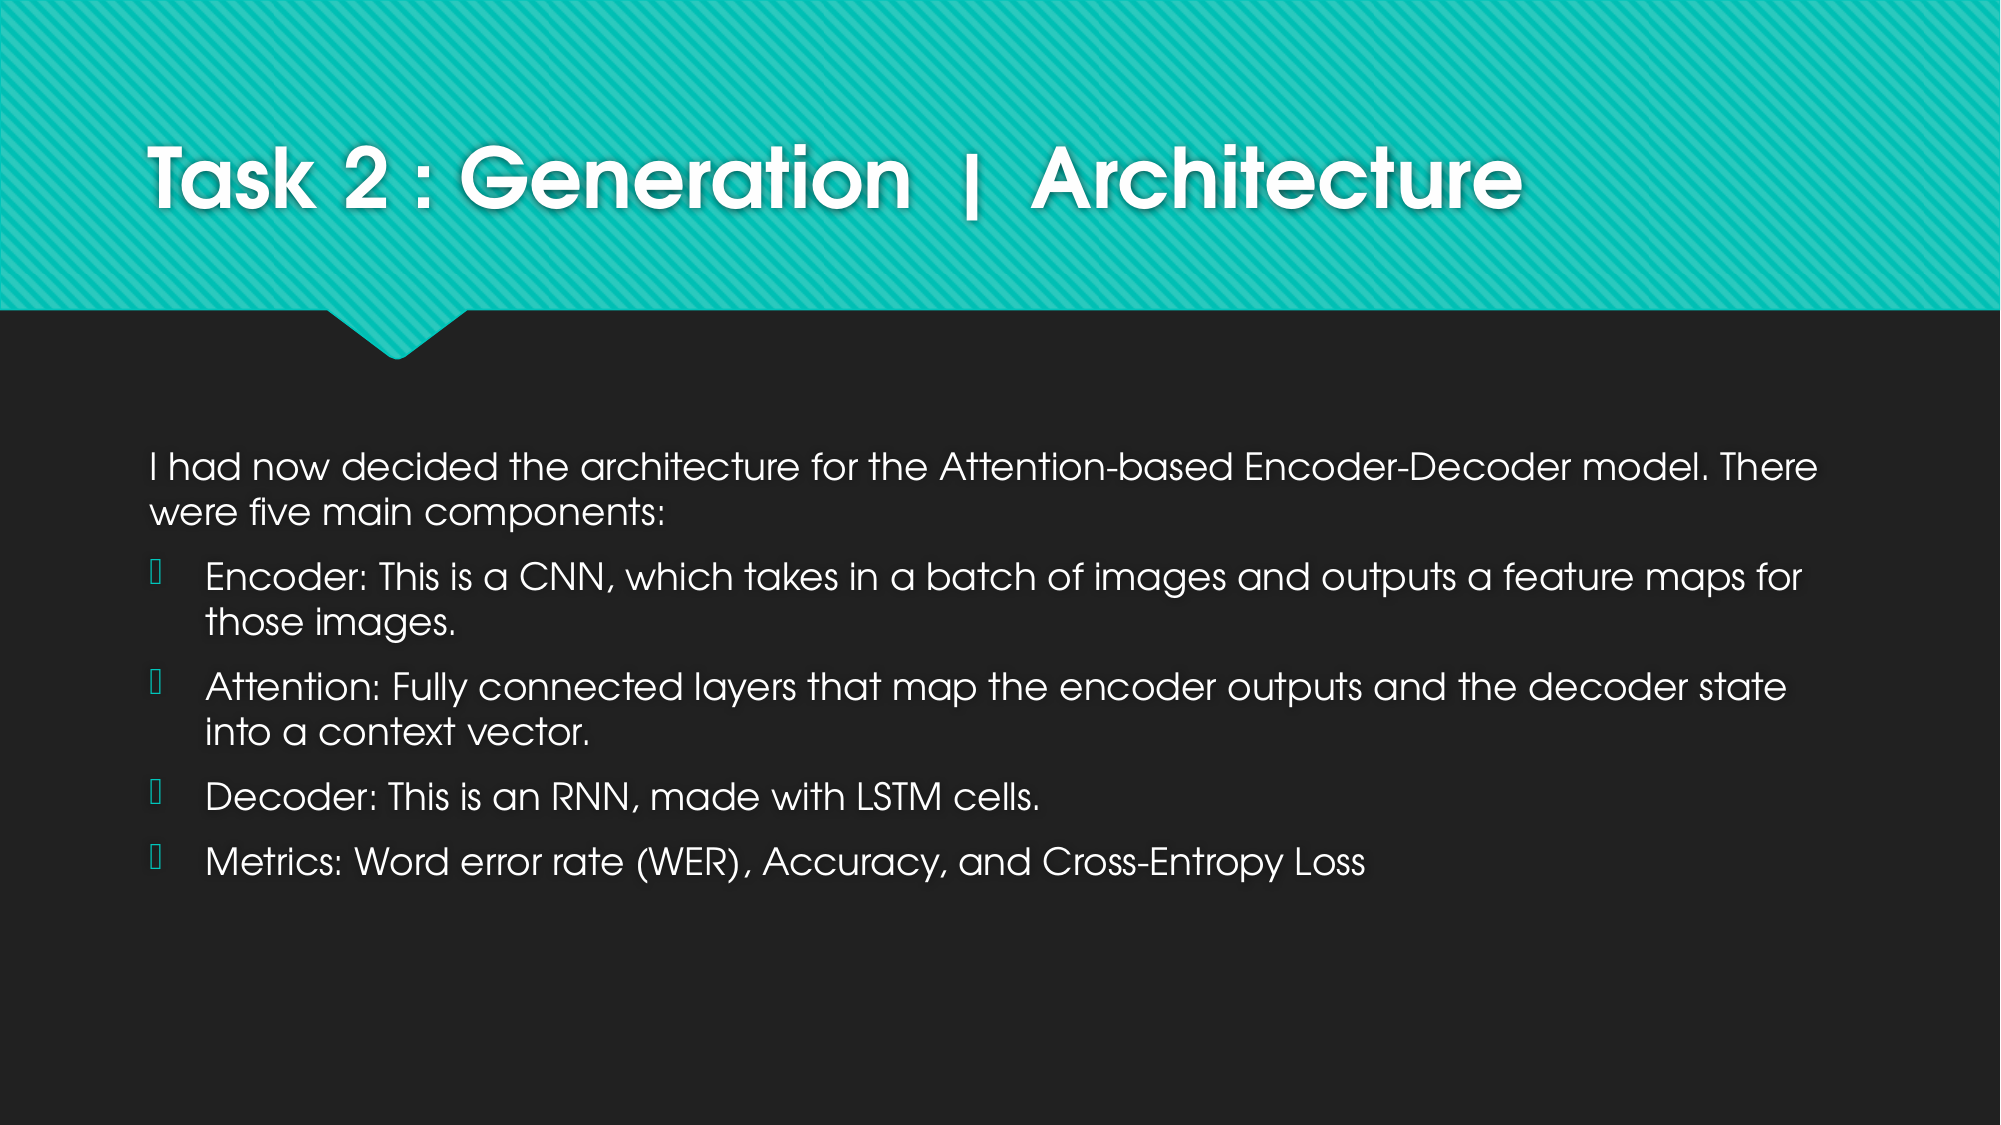

# Task 2 : Generation  |  Architecture
I had now decided the architecture for the Attention-based Encoder-Decoder model. There were five main components:
Encoder: This is a CNN, which takes in a batch of images and outputs a feature maps for those images.
Attention: Fully connected layers that map the encoder outputs and the decoder state into a context vector.
Decoder: This is an RNN, made with LSTM cells.
Metrics: Word error rate (WER), Accuracy, and Cross-Entropy Loss